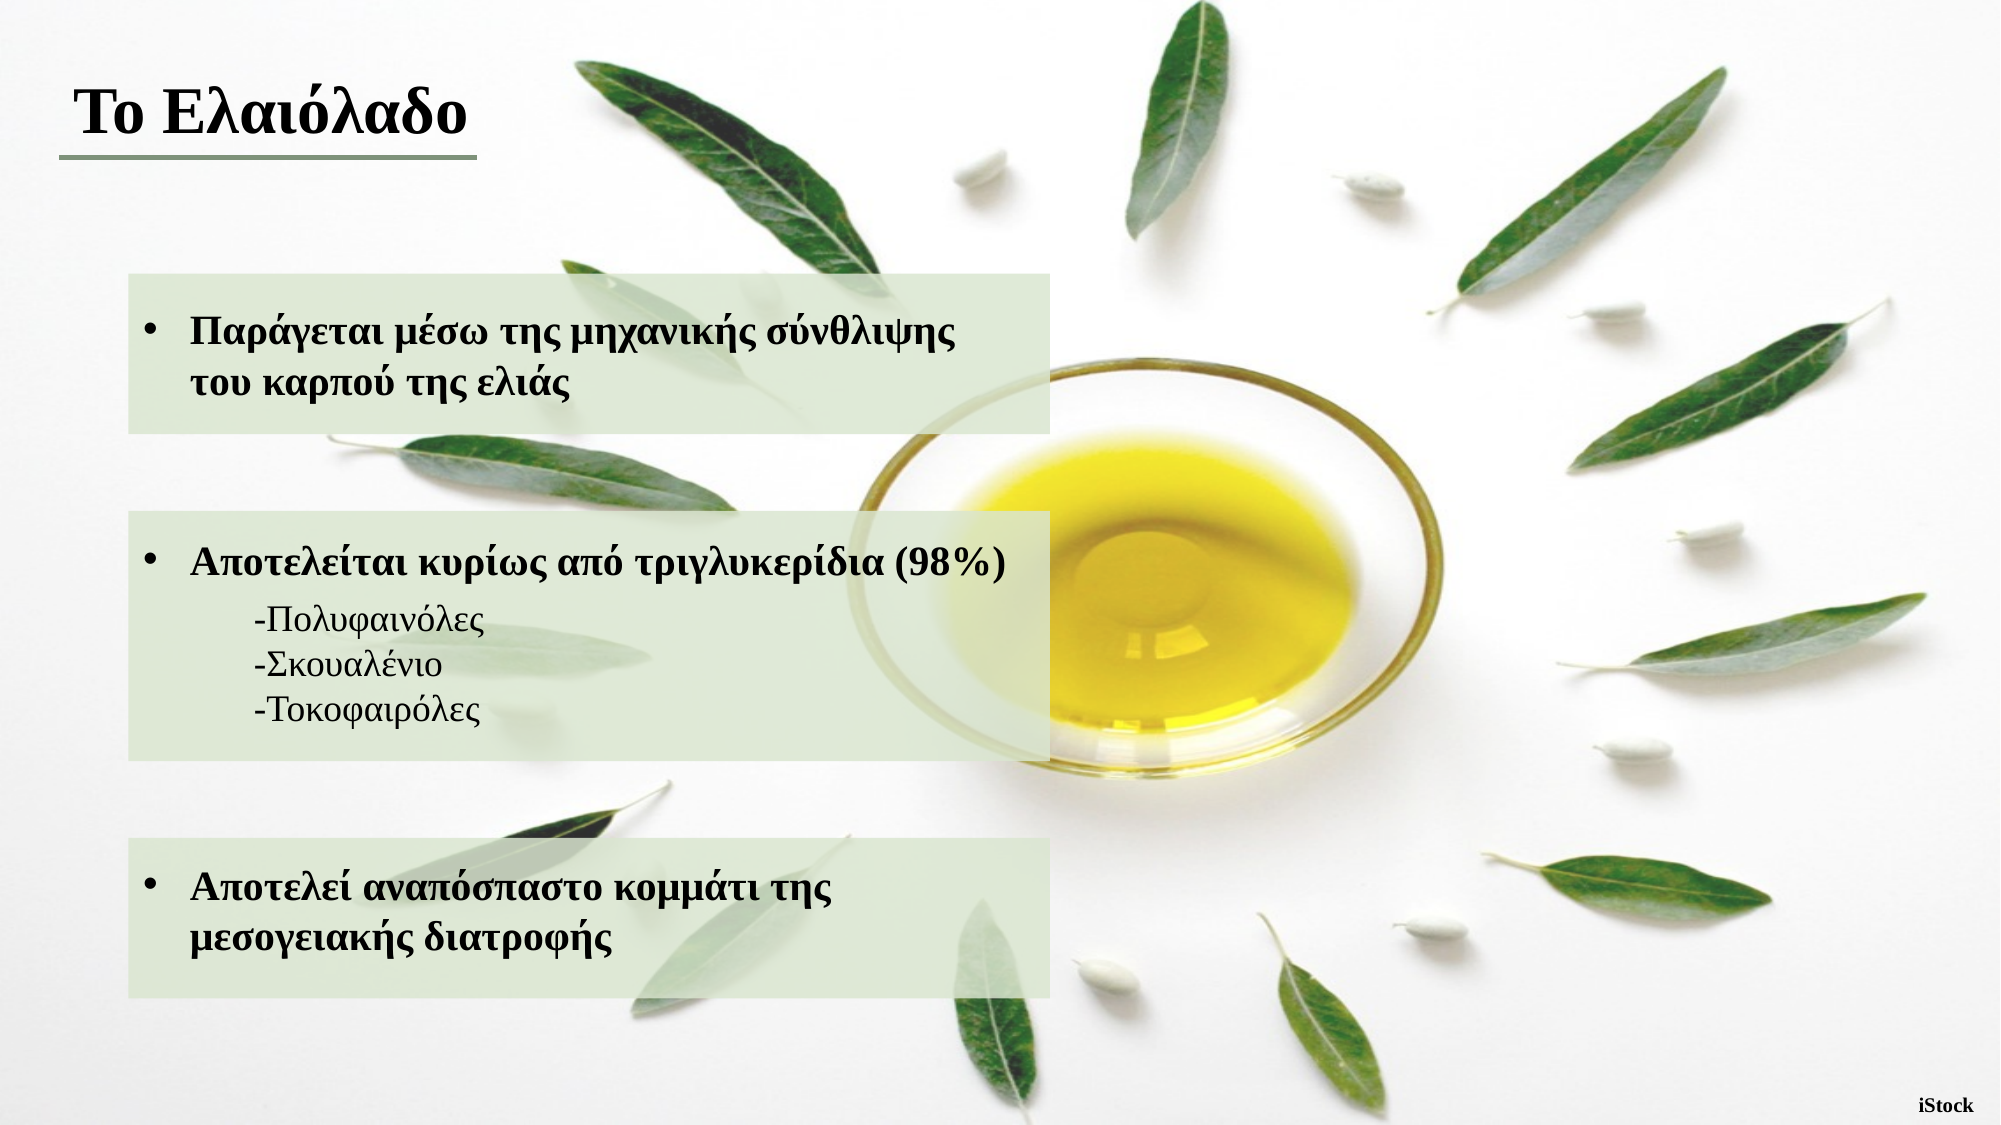

Το Ελαιόλαδο

Παράγεται μέσω της μηχανικής σύνθλιψης του καρπού της ελιάς

Αποτελείται κυρίως από τριγλυκερίδια (98%)
-Πολυφαινόλες
-Σκουαλένιο
-Τοκοφαιρόλες

Αποτελεί αναπόσπαστο κομμάτι της μεσογειακής διατροφής
iStock